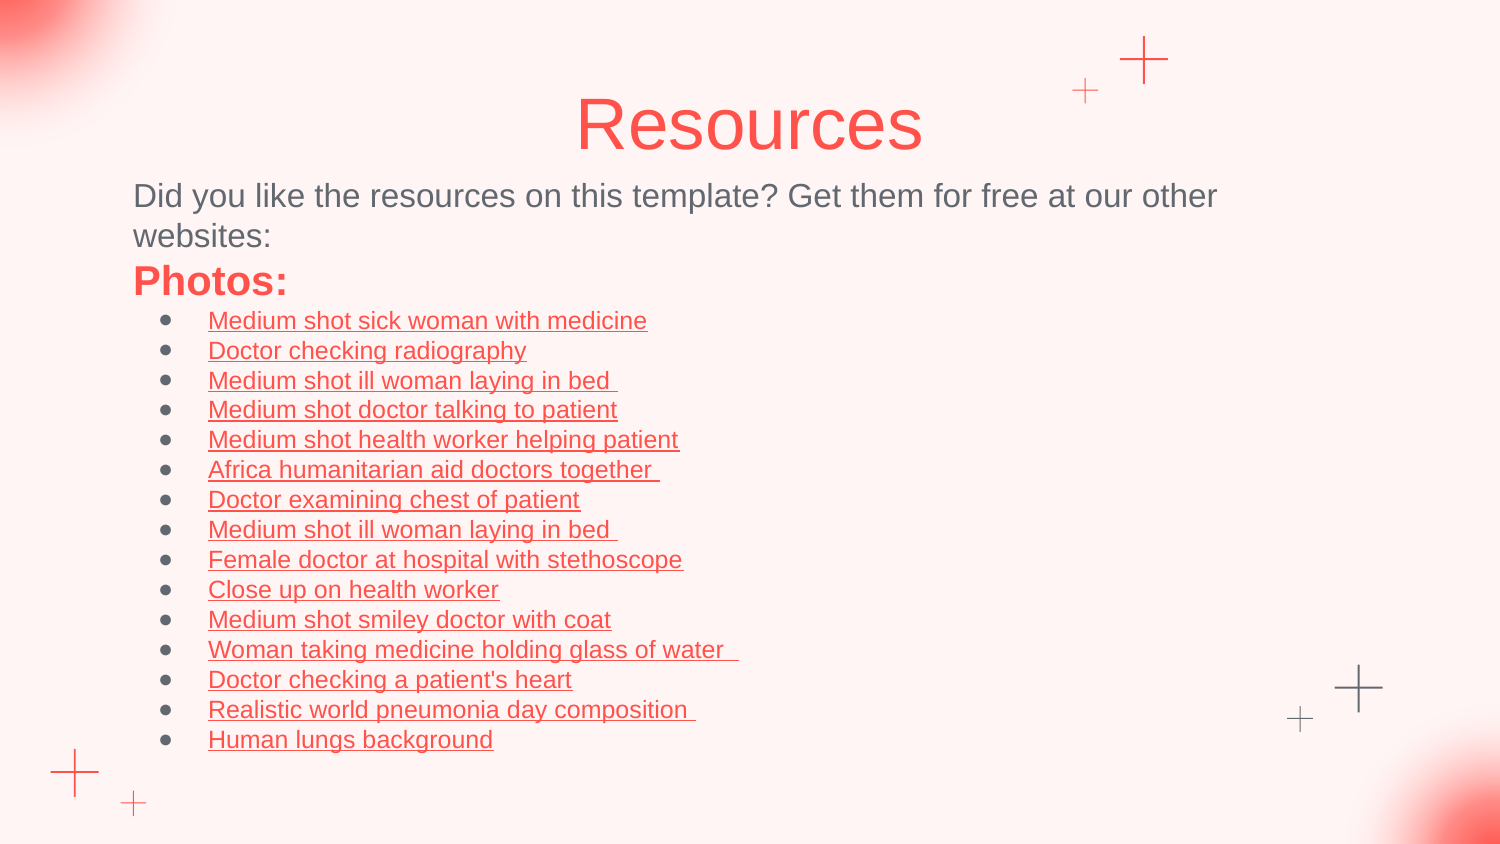

# Resources

Did you like the resources on this template? Get them for free at our other websites:
Photos:
Medium shot sick woman with medicine
Doctor checking radiography
Medium shot ill woman laying in bed
Medium shot doctor talking to patient
Medium shot health worker helping patient
Africa humanitarian aid doctors together
Doctor examining chest of patient
Medium shot ill woman laying in bed
Female doctor at hospital with stethoscope
Close up on health worker
Medium shot smiley doctor with coat
Woman taking medicine holding glass of water
Doctor checking a patient's heart
Realistic world pneumonia day composition
Human lungs background